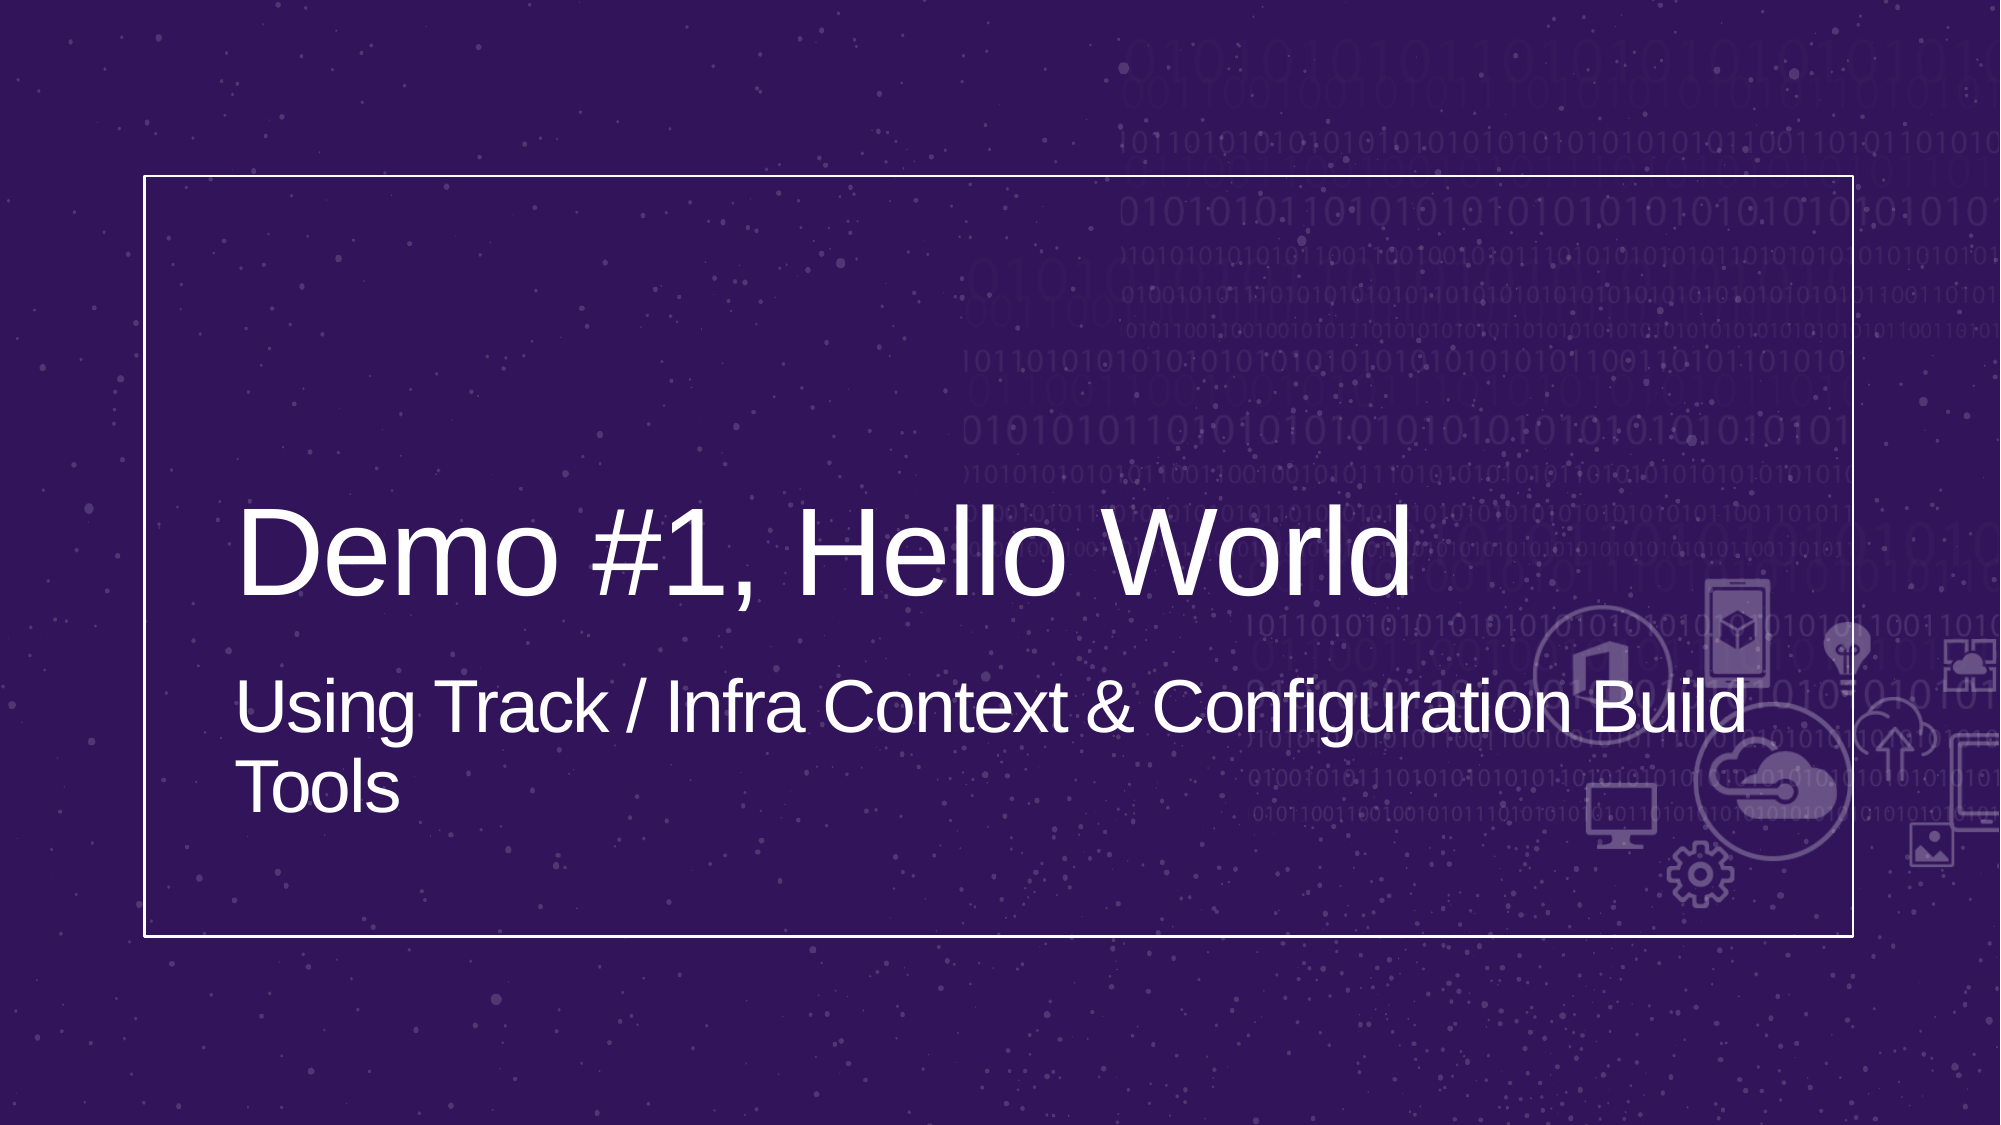

# Demo #1, Hello World
Using Track / Infra Context & Configuration Build Tools